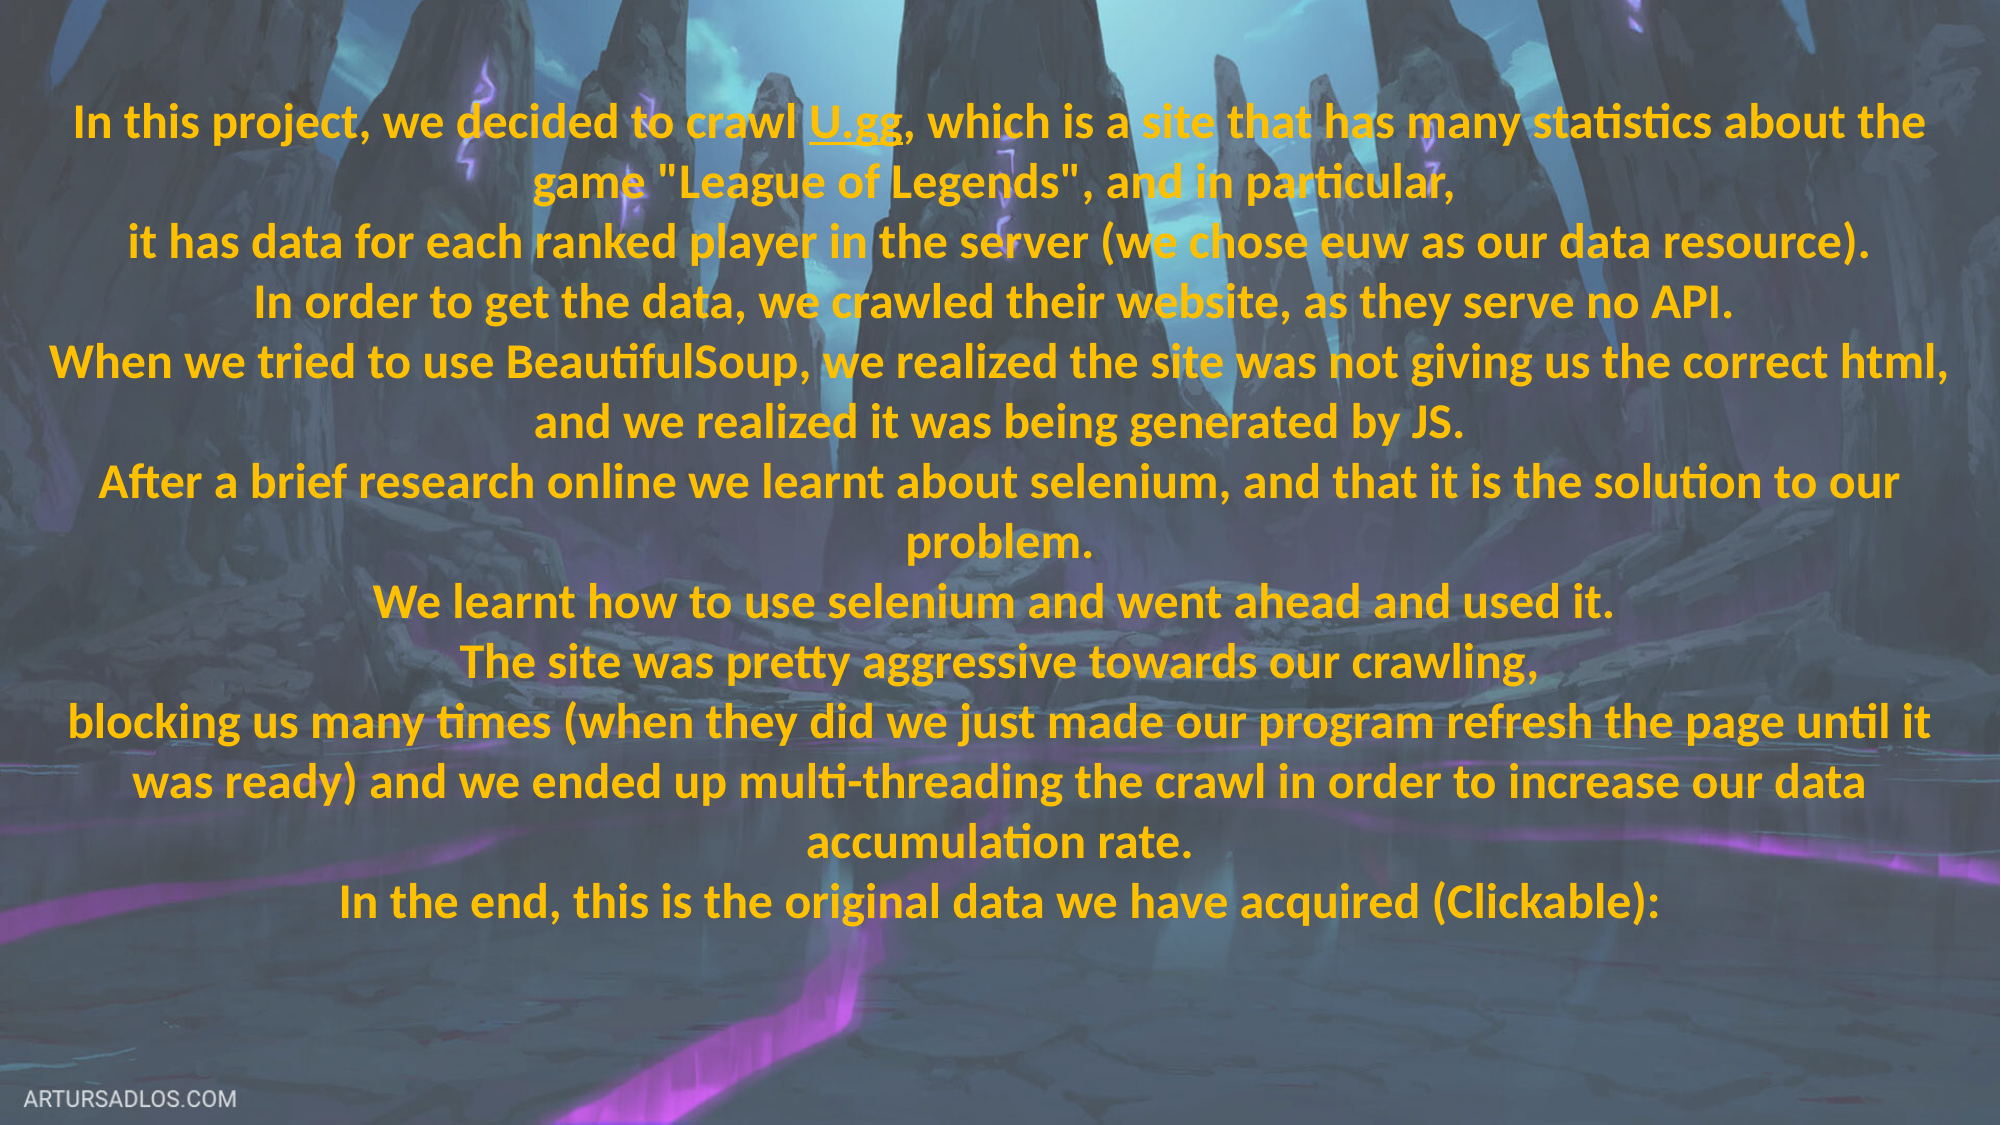

In this project, we decided to crawl U.gg, which is a site that has many statistics about the game "League of Legends", and in particular,
it has data for each ranked player in the server (we chose euw as our data resource).
In order to get the data, we crawled their website, as they serve no API.
When we tried to use BeautifulSoup, we realized the site was not giving us the correct html, and we realized it was being generated by JS.
After a brief research online we learnt about selenium, and that it is the solution to our problem.
We learnt how to use selenium and went ahead and used it.
The site was pretty aggressive towards our crawling,
blocking us many times (when they did we just made our program refresh the page until it was ready) and we ended up multi-threading the crawl in order to increase our data accumulation rate.
In the end, this is the original data we have acquired (Clickable):